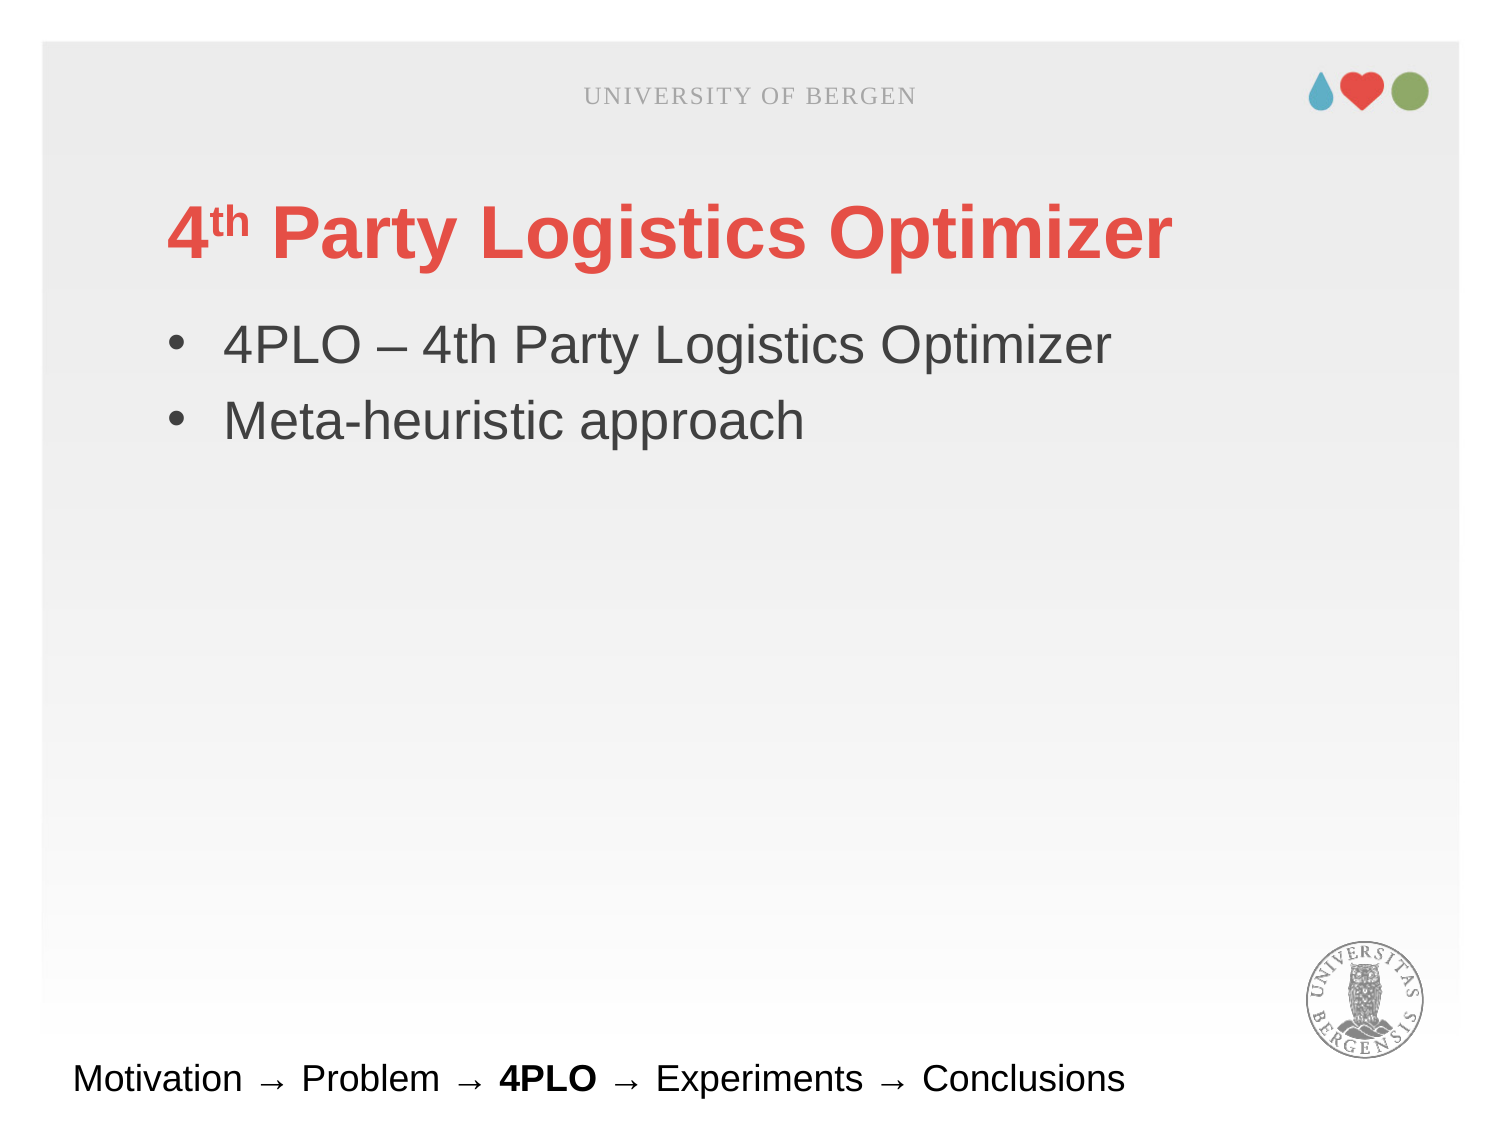

UNIVERSITY OF BERGEN
# 4th Party Logistics Optimizer
4PLO – 4th Party Logistics Optimizer
Meta-heuristic approach
Motivation → Problem → 4PLO → Experiments → Conclusions